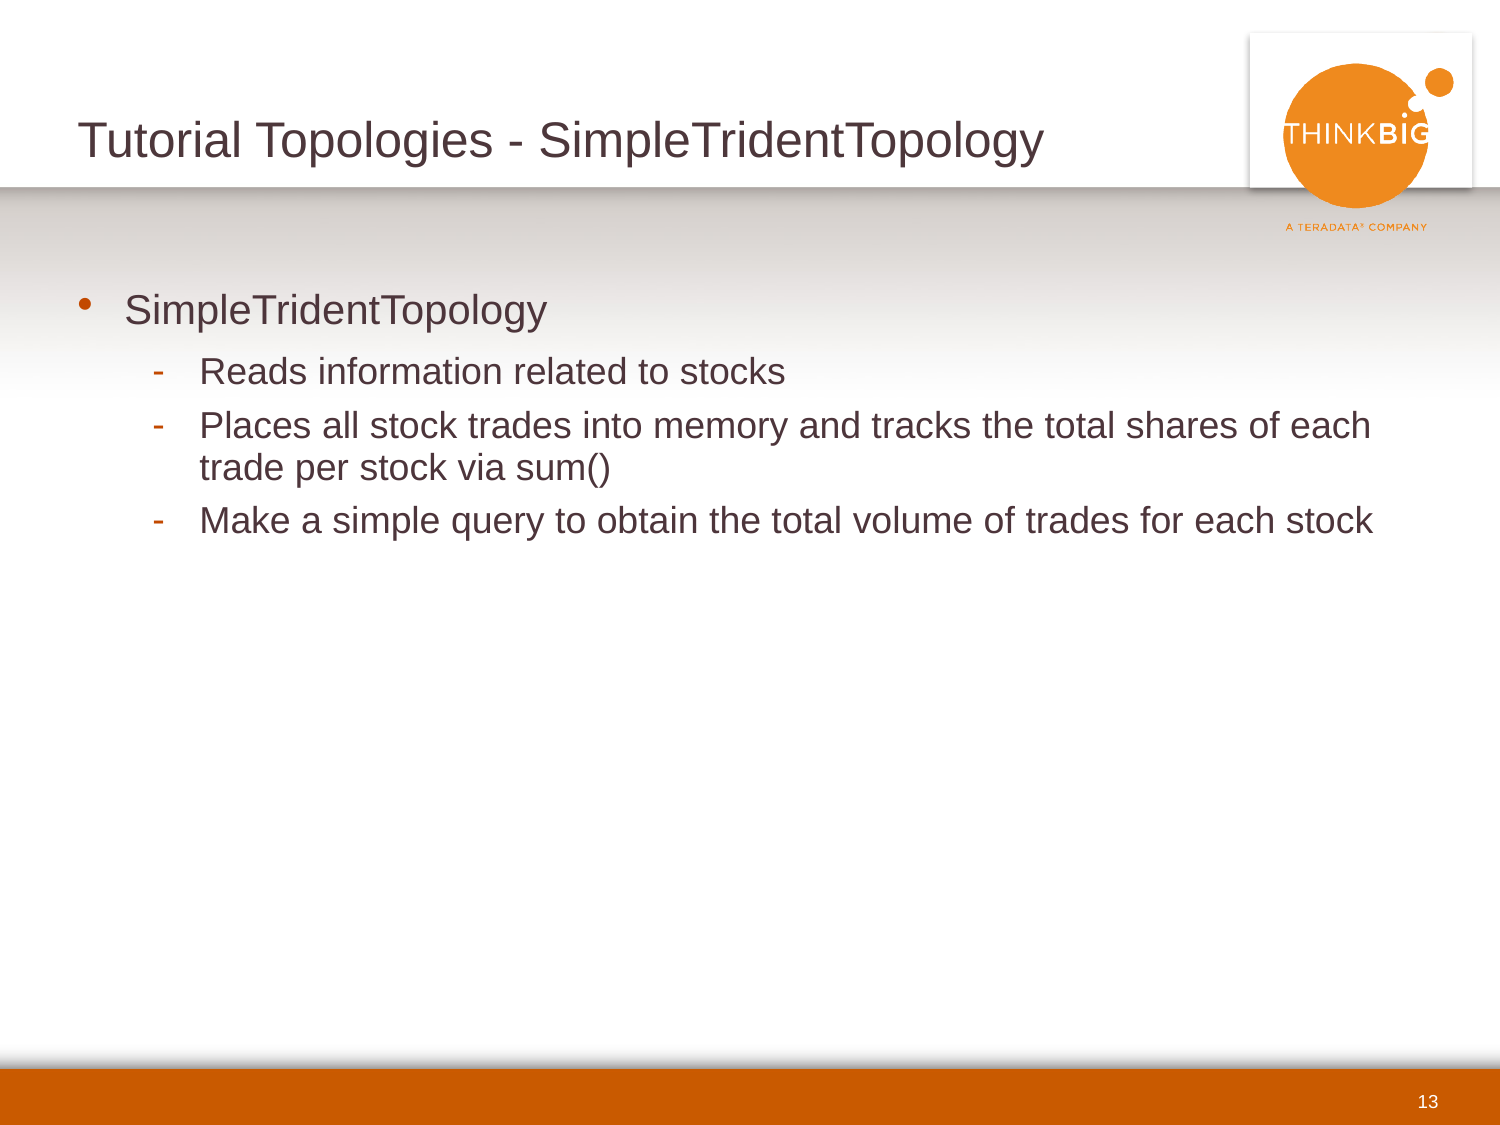

# Tutorial Topologies - SimpleTridentTopology
SimpleTridentTopology
Reads information related to stocks
Places all stock trades into memory and tracks the total shares of each trade per stock via sum()
Make a simple query to obtain the total volume of trades for each stock